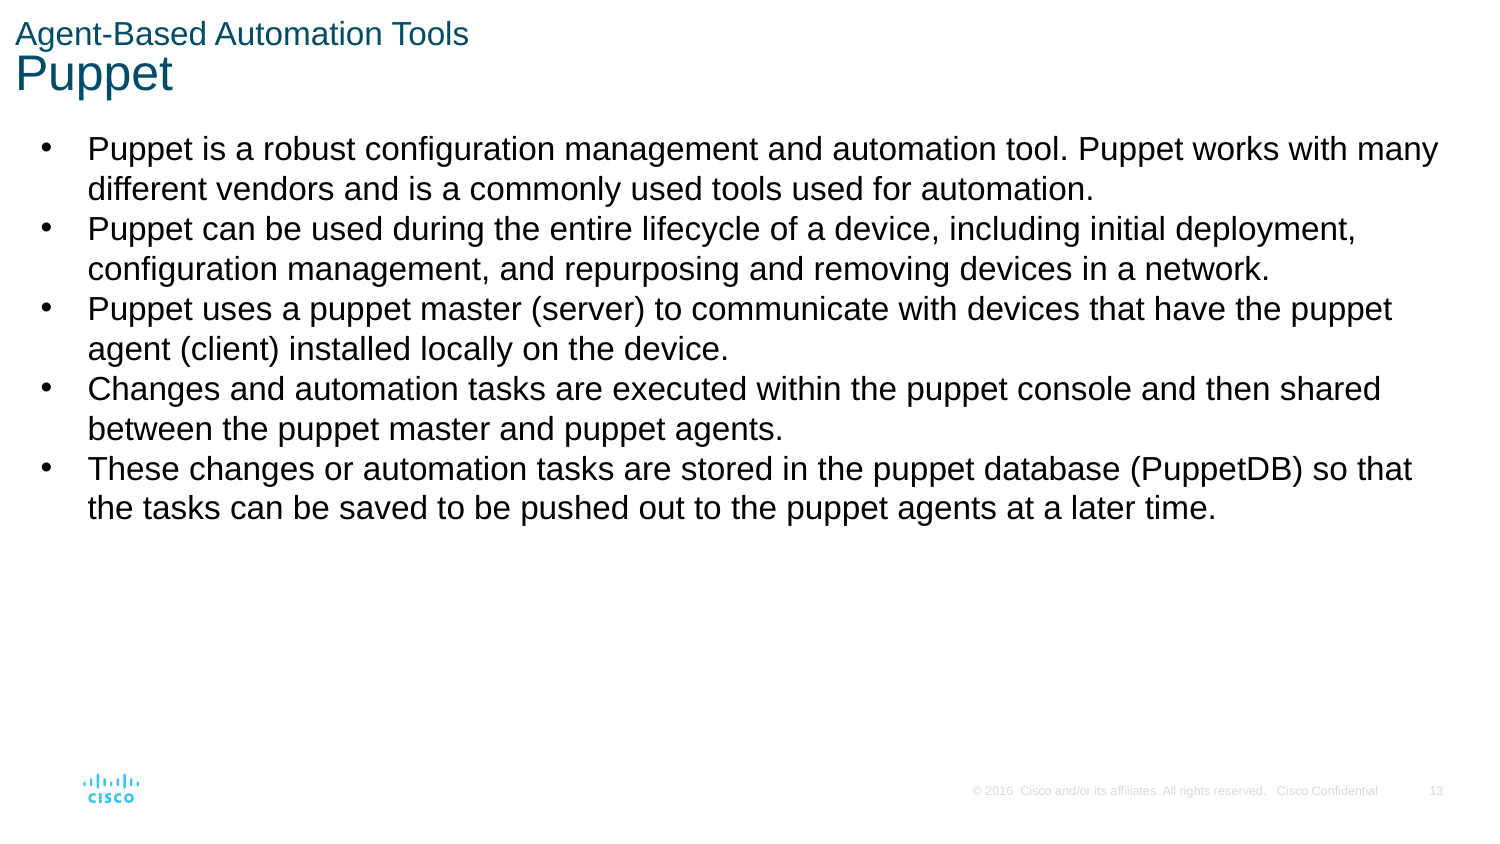

# Agent-Based Automation Tools Puppet
Puppet is a robust configuration management and automation tool. Puppet works with many different vendors and is a commonly used tools used for automation.
Puppet can be used during the entire lifecycle of a device, including initial deployment, configuration management, and repurposing and removing devices in a network.
Puppet uses a puppet master (server) to communicate with devices that have the puppet agent (client) installed locally on the device.
Changes and automation tasks are executed within the puppet console and then shared between the puppet master and puppet agents.
These changes or automation tasks are stored in the puppet database (PuppetDB) so that the tasks can be saved to be pushed out to the puppet agents at a later time.